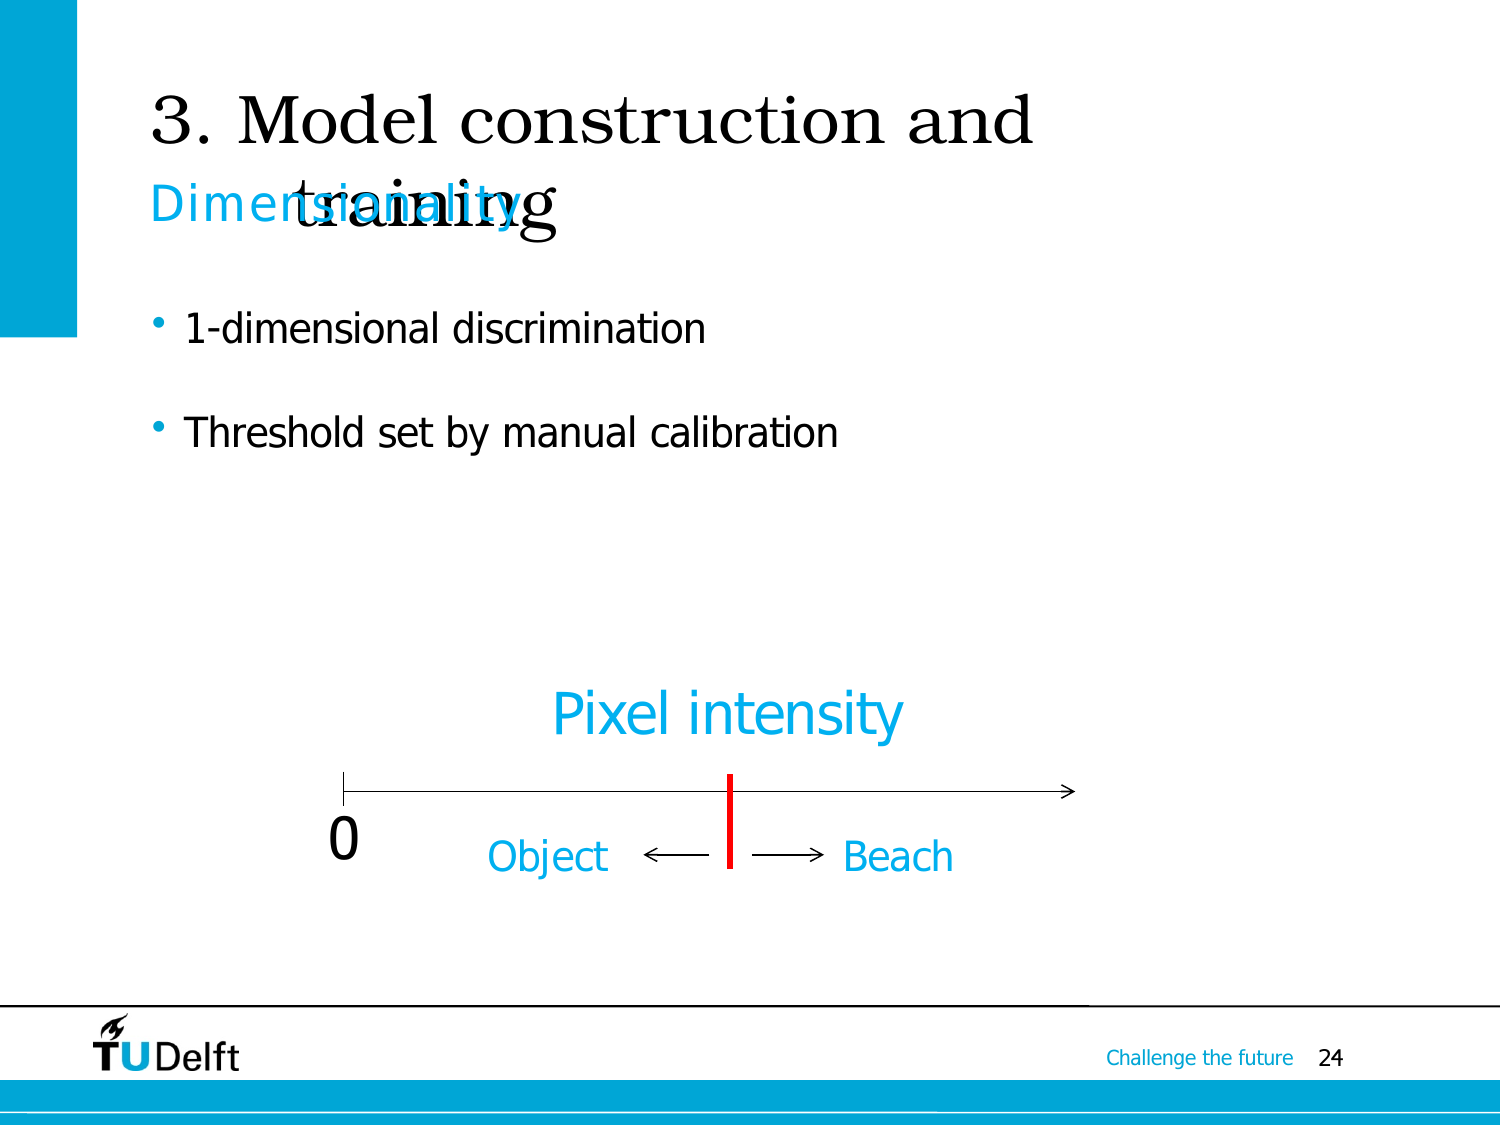

# 3. Model construction and training
Dimensionality
1-dimensional discrimination

Threshold set by manual calibration
Pixel intensity
0
Object
Beach